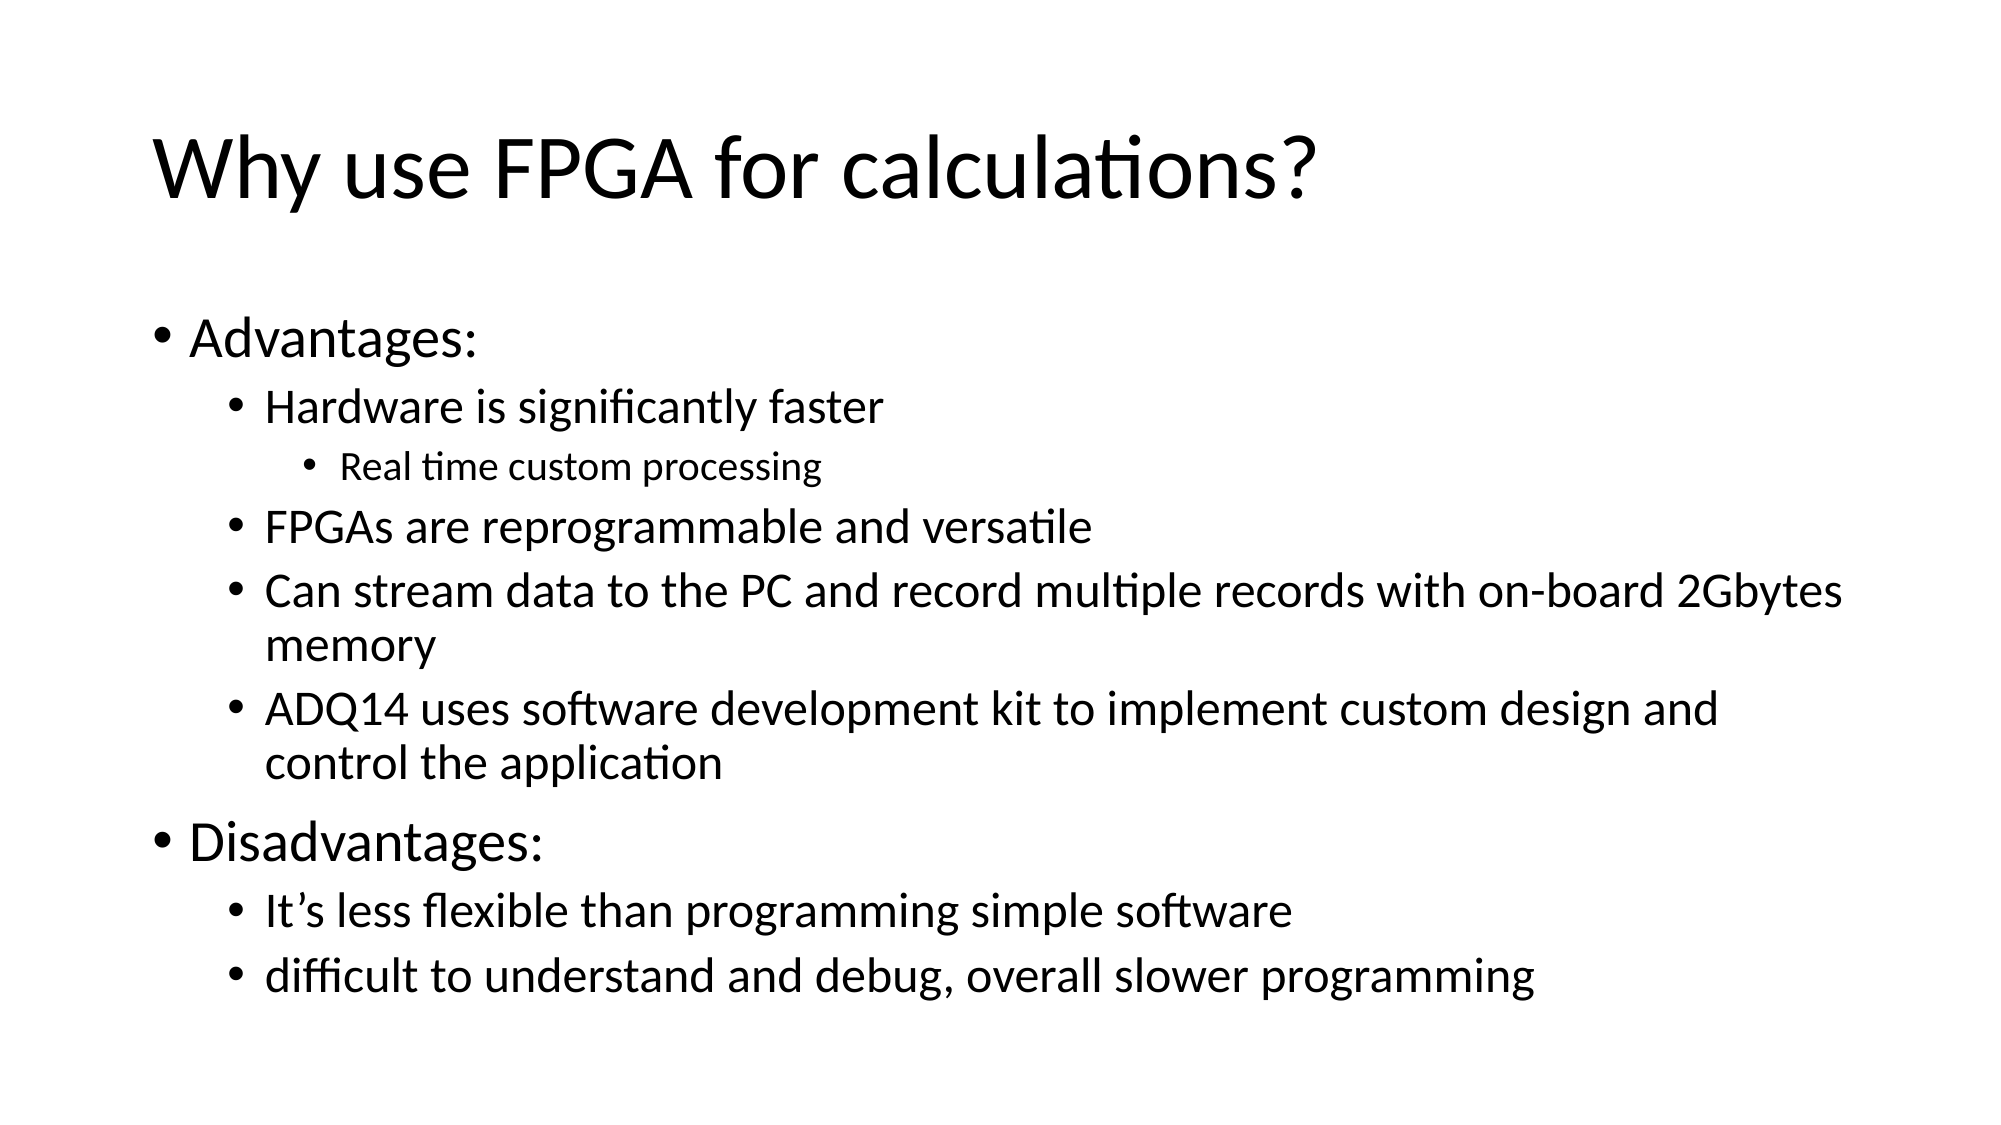

# Why use FPGA for calculations?
Advantages:
Hardware is significantly faster
Real time custom processing
FPGAs are reprogrammable and versatile
Can stream data to the PC and record multiple records with on-board 2Gbytes memory
ADQ14 uses software development kit to implement custom design and control the application
Disadvantages:
It’s less flexible than programming simple software
difficult to understand and debug, overall slower programming